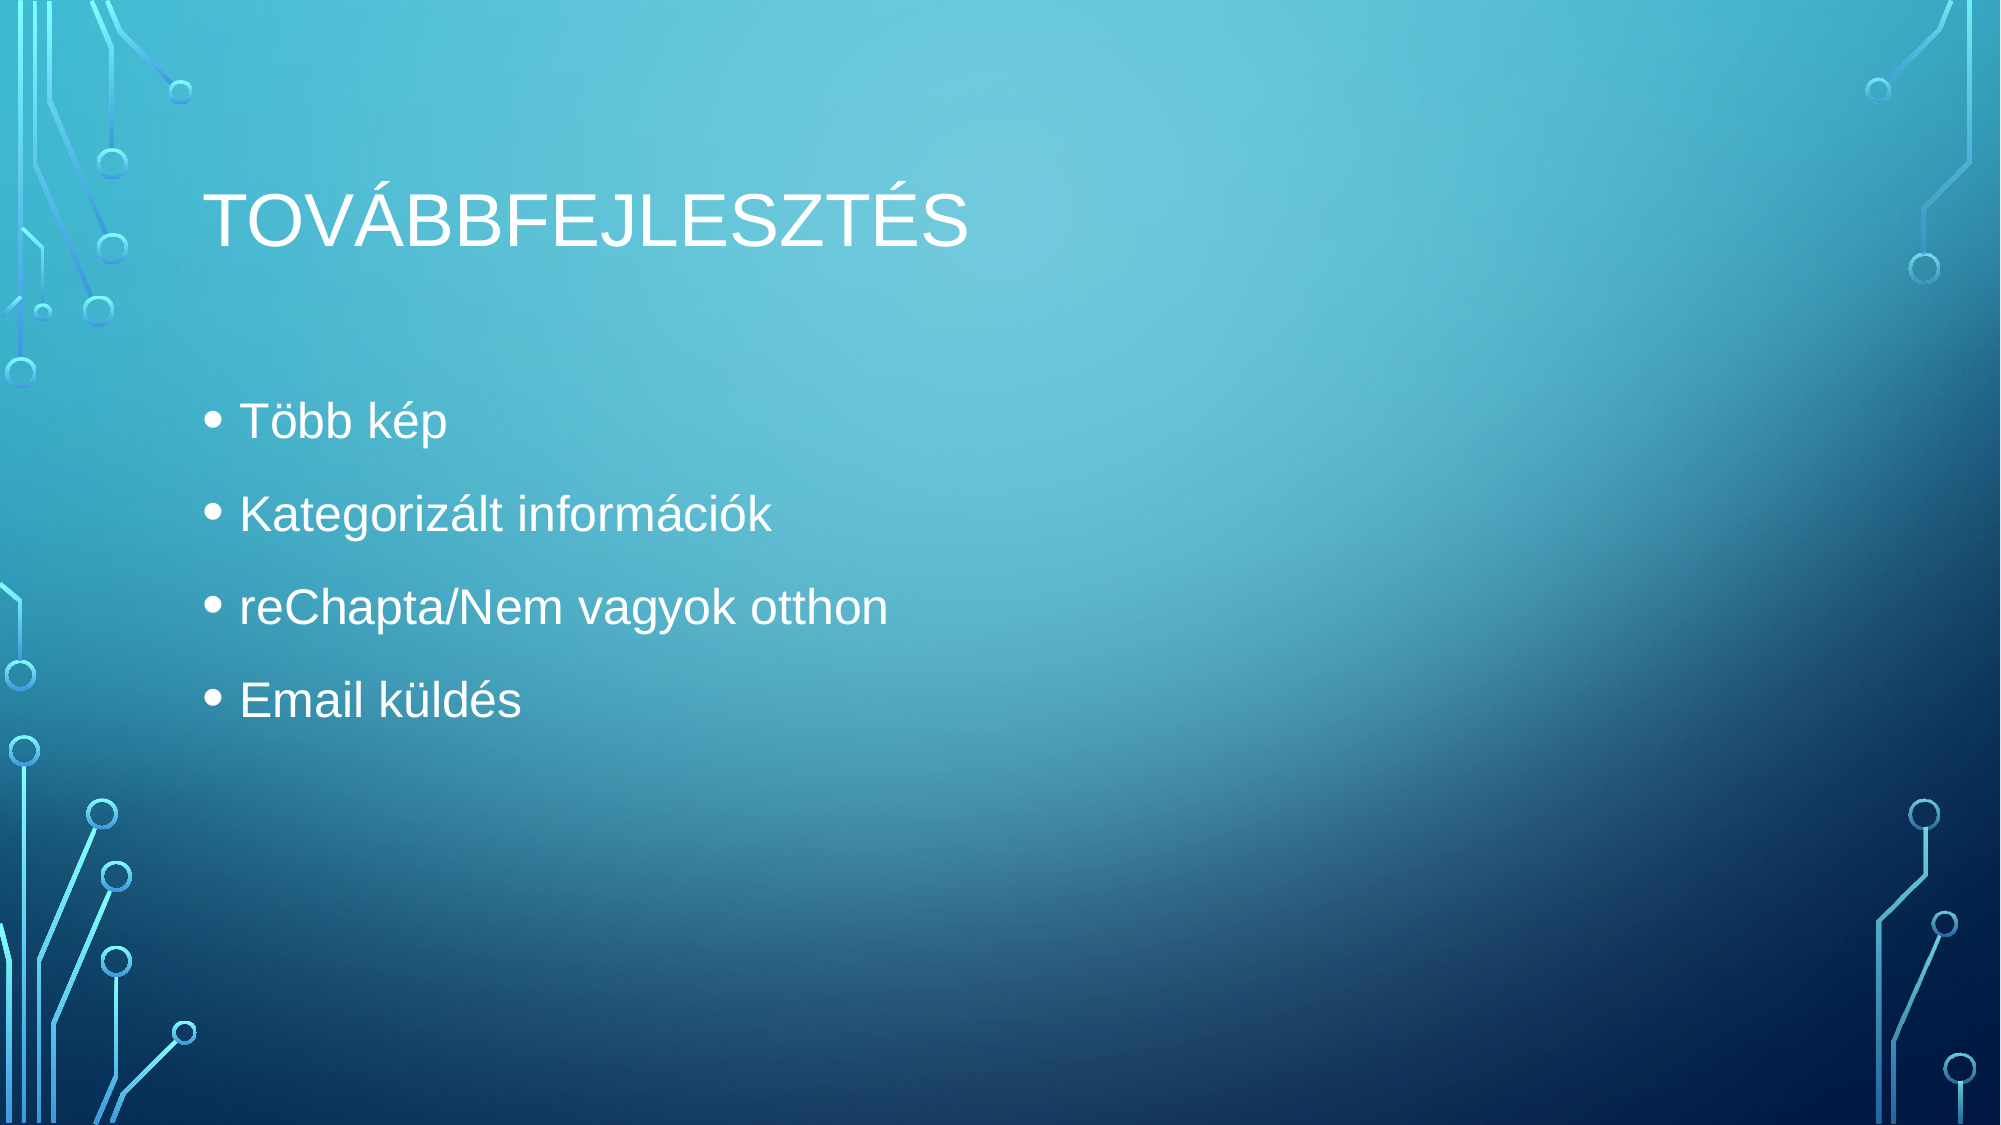

# Továbbfejlesztés
Több kép
Kategorizált információk
reChapta/Nem vagyok otthon
Email küldés